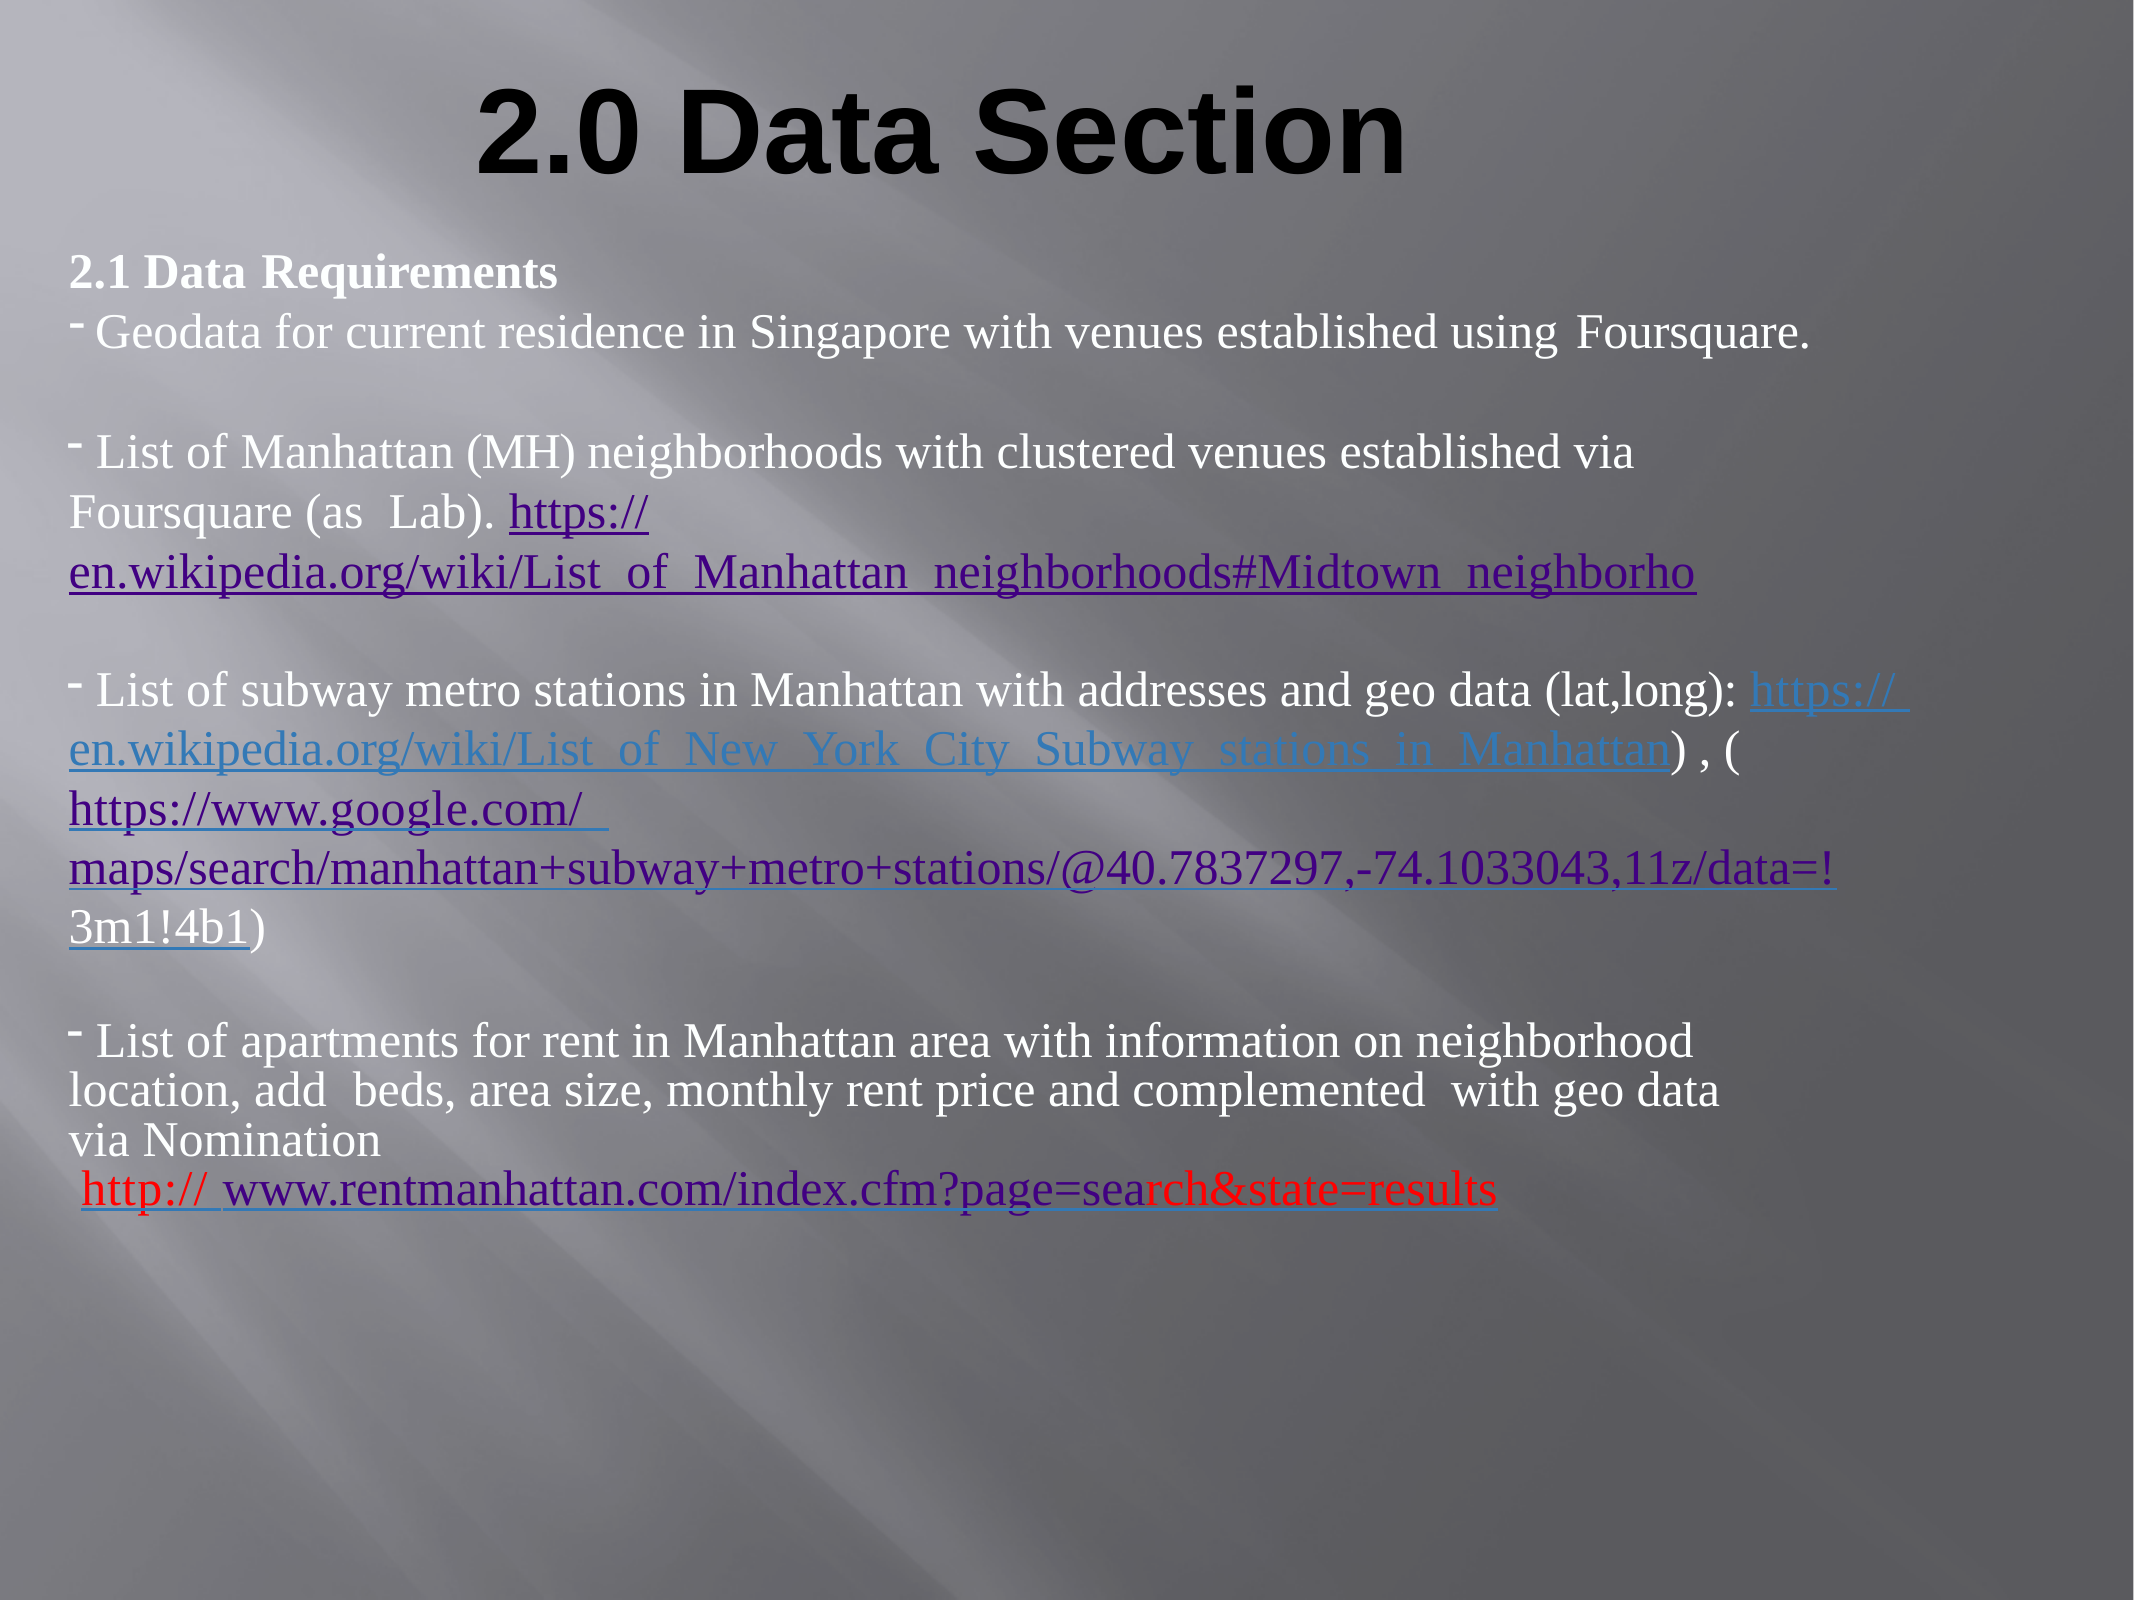

# 2.0 Data Section
2.1	Data Requirements
Geodata for current residence in Singapore with venues established using Foursquare.

 List of Manhattan (MH) neighborhoods with clustered venues established via Foursquare (as  Lab). https://en.wikipedia.org/wiki/List_of_Manhattan_neighborhoods#Midtown_neighborho

 List of subway metro stations in Manhattan with addresses and geo data (lat,long): https://  en.wikipedia.org/wiki/List_of_New_York_City_Subway_stations_in_Manhattan) , (https://www.google.com/  maps/search/manhattan+subway+metro+stations/@40.7837297,-74.1033043,11z/data=!3m1!4b1)

 List of apartments for rent in Manhattan area with information on neighborhood location, add  beds, area size, monthly rent price and complemented  with geo data via Nomination
 http:// www.rentmanhattan.com/index.cfm?page=search&state=results